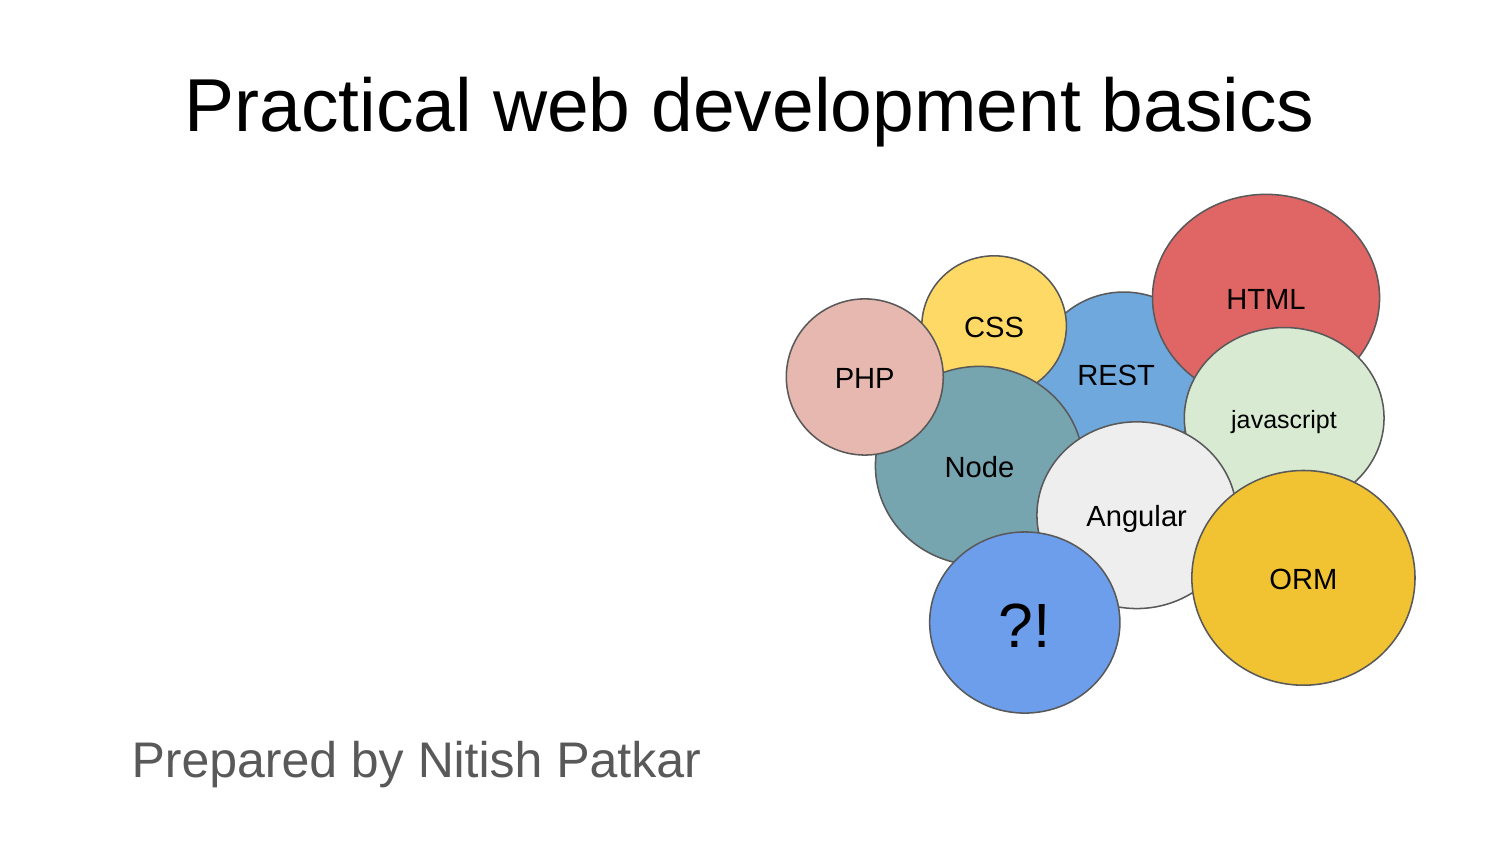

# Practical web development basics
HTML
CSS
REST
PHP
javascript
Node
Angular
ORM
?!
Prepared by Nitish Patkar